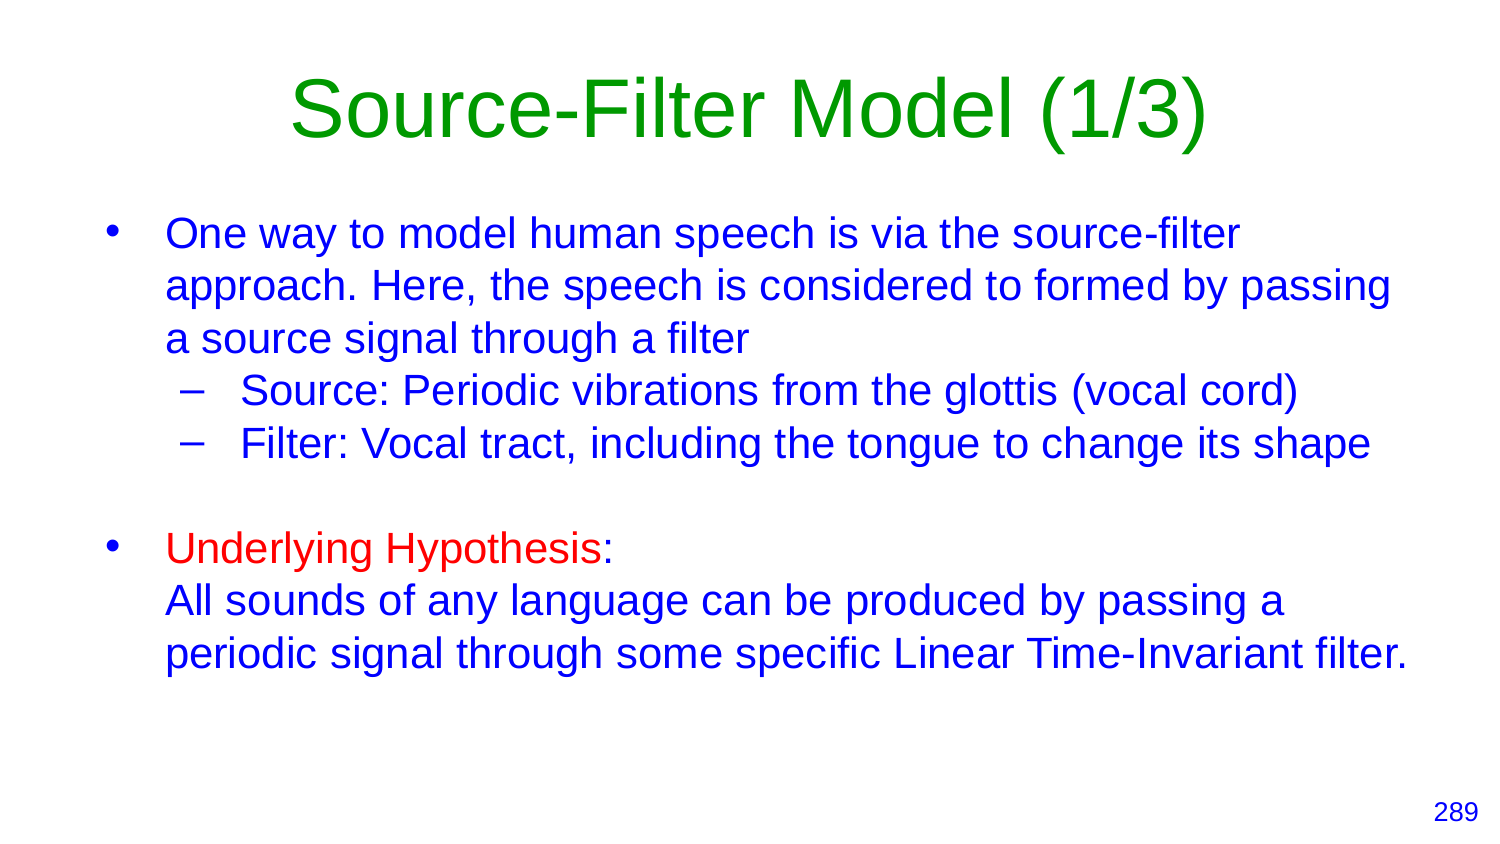

# Source-Filter Model (1/3)
One way to model human speech is via the source-filter approach. Here, the speech is considered to formed by passing a source signal through a filter
Source: Periodic vibrations from the glottis (vocal cord)
Filter: Vocal tract, including the tongue to change its shape
Underlying Hypothesis:
All sounds of any language can be produced by passing a periodic signal through some specific Linear Time-Invariant filter.
289